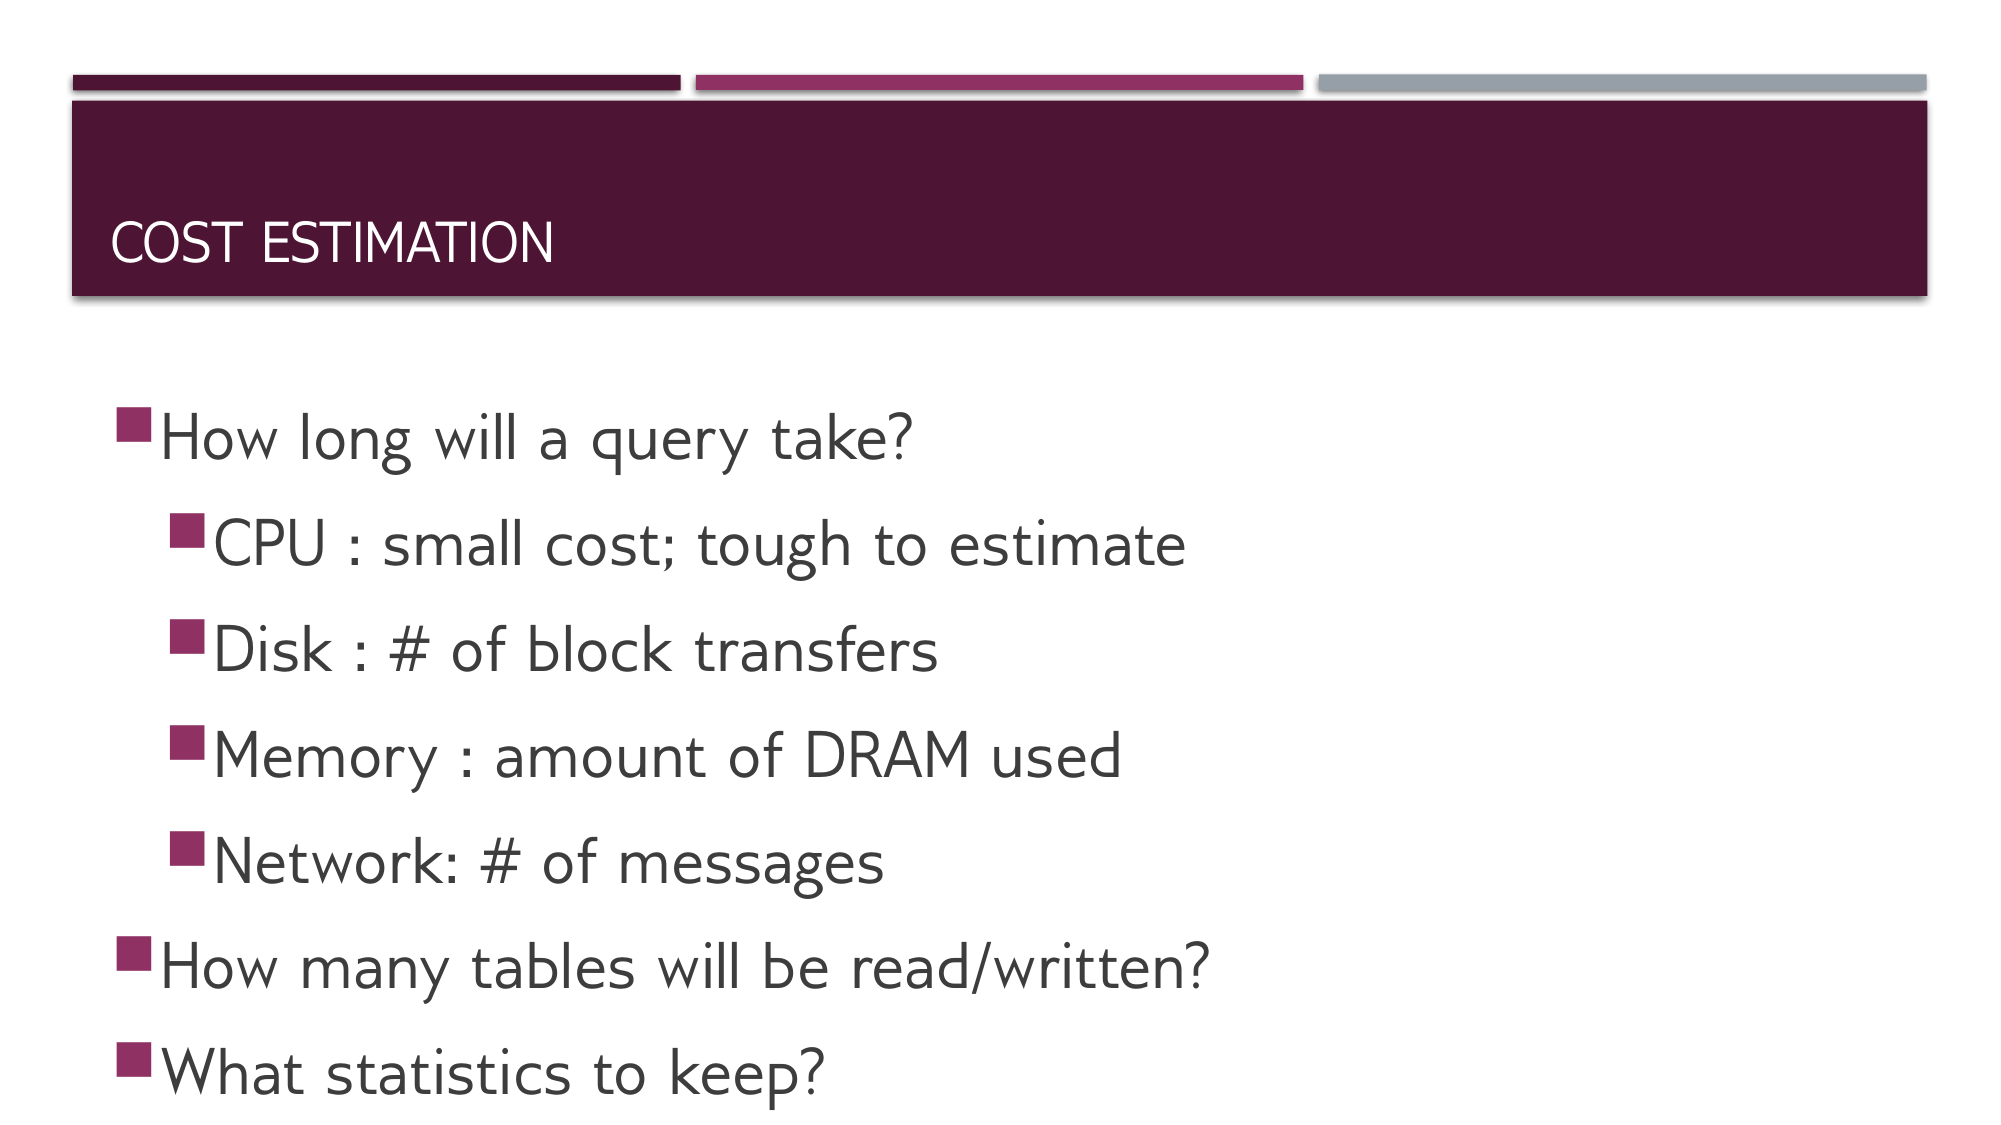

# Cost estimation
How long will a query take?
CPU : small cost; tough to estimate
Disk : # of block transfers
Memory : amount of DRAM used
Network: # of messages
How many tables will be read/written?
What statistics to keep?